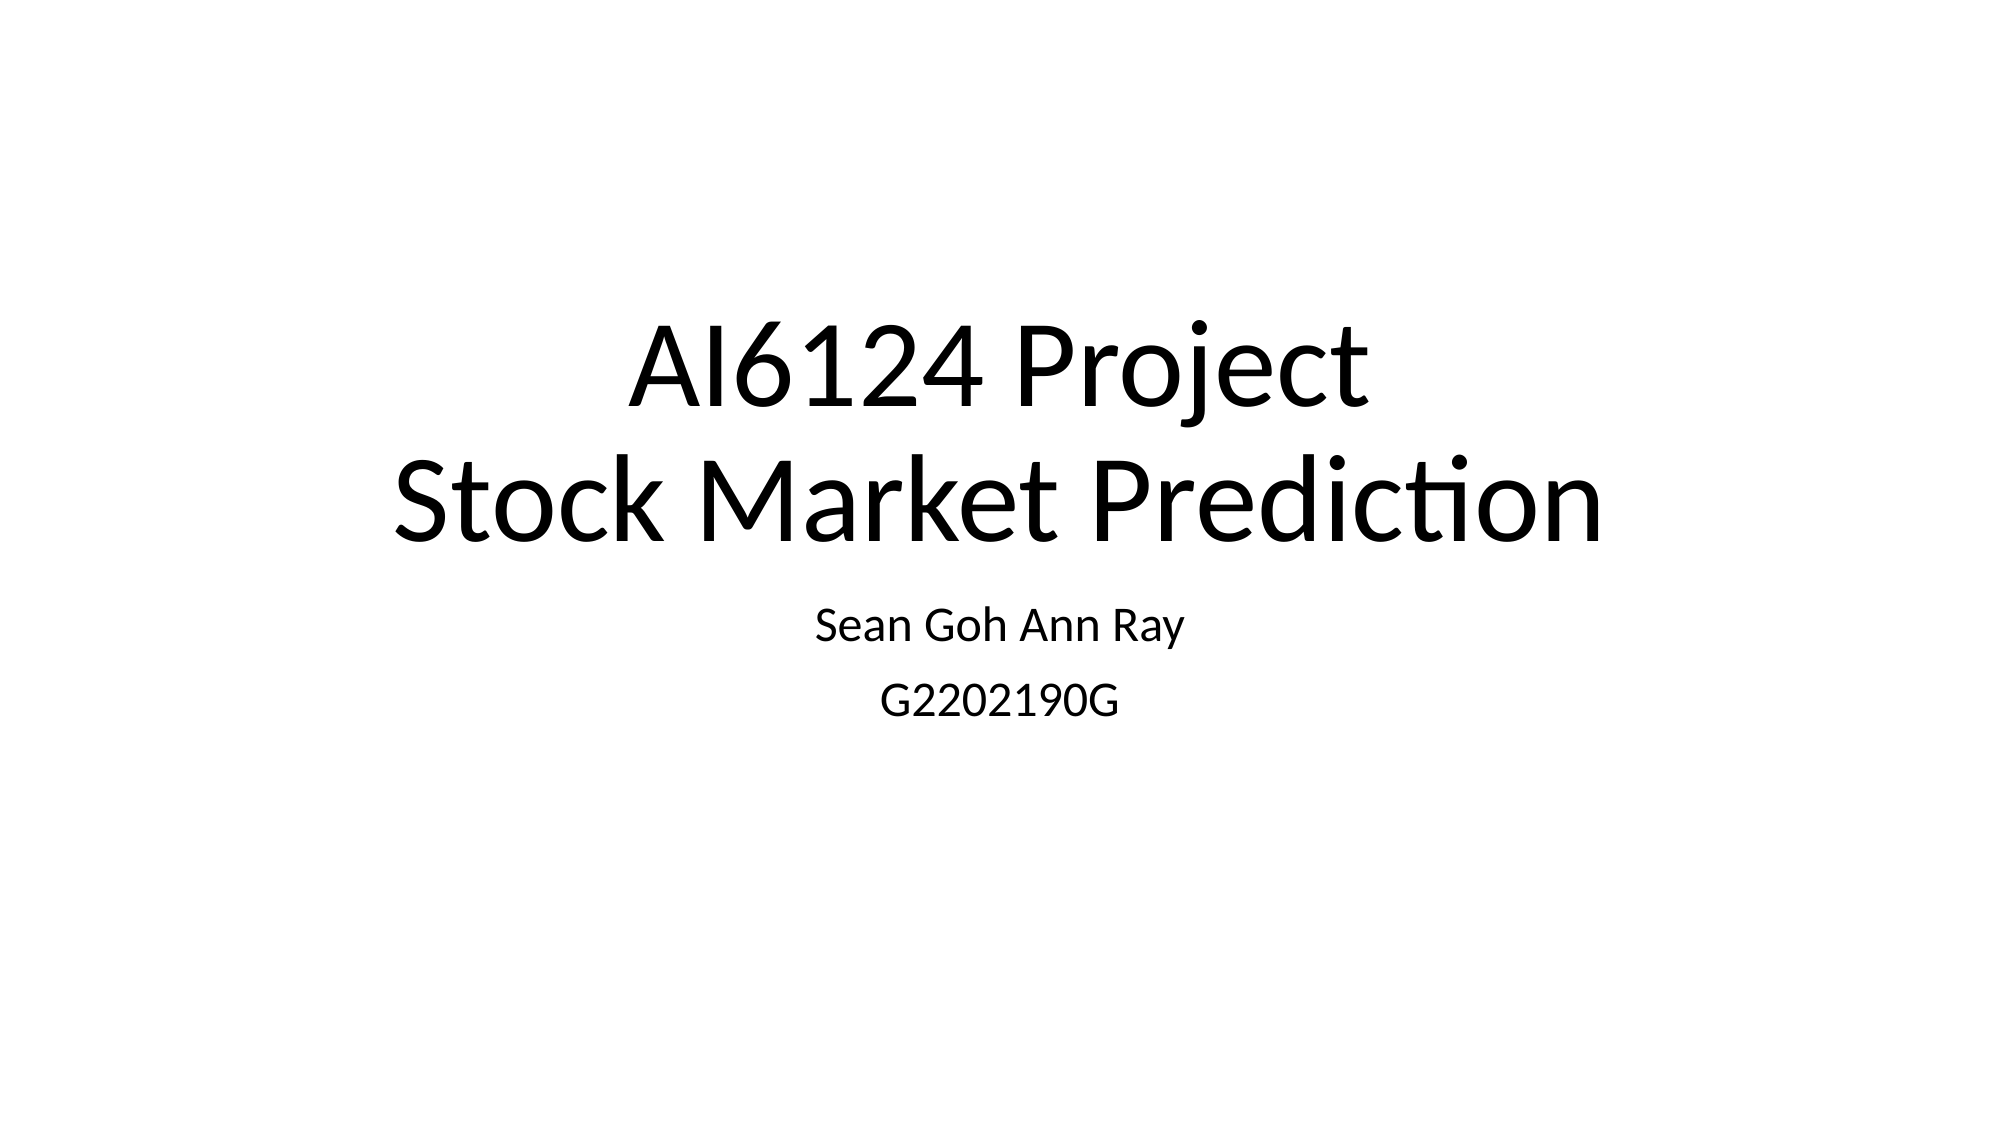

# AI6124 Project Stock Market Prediction
Sean Goh Ann Ray
G2202190G